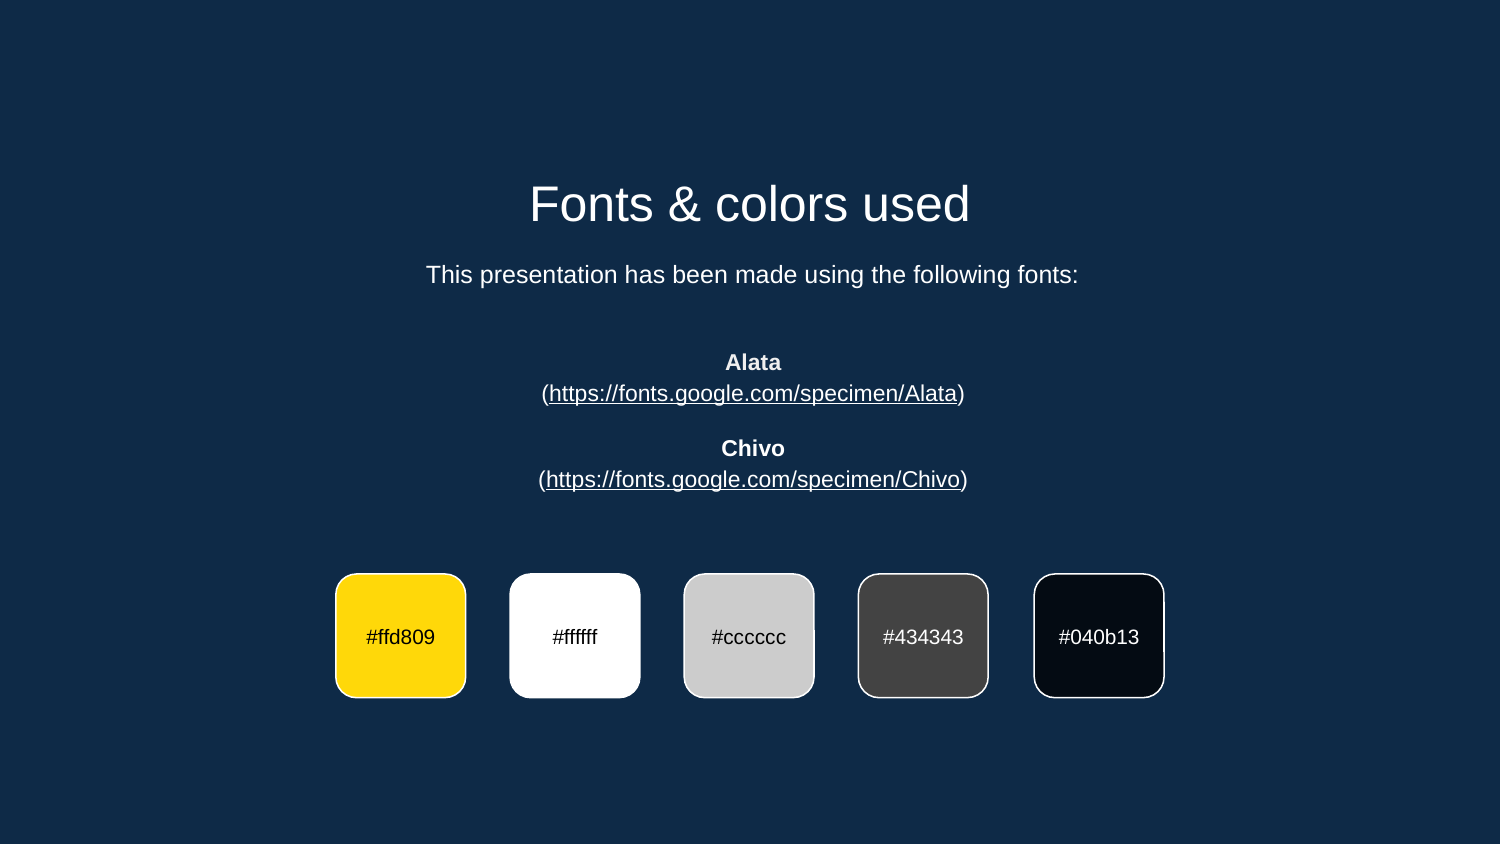

Fonts & colors used
This presentation has been made using the following fonts:

Alata
(https://fonts.google.com/specimen/Alata)

Chivo
(https://fonts.google.com/specimen/Chivo)

#ffd809
#ffffff
#cccccc
#434343
#040b13